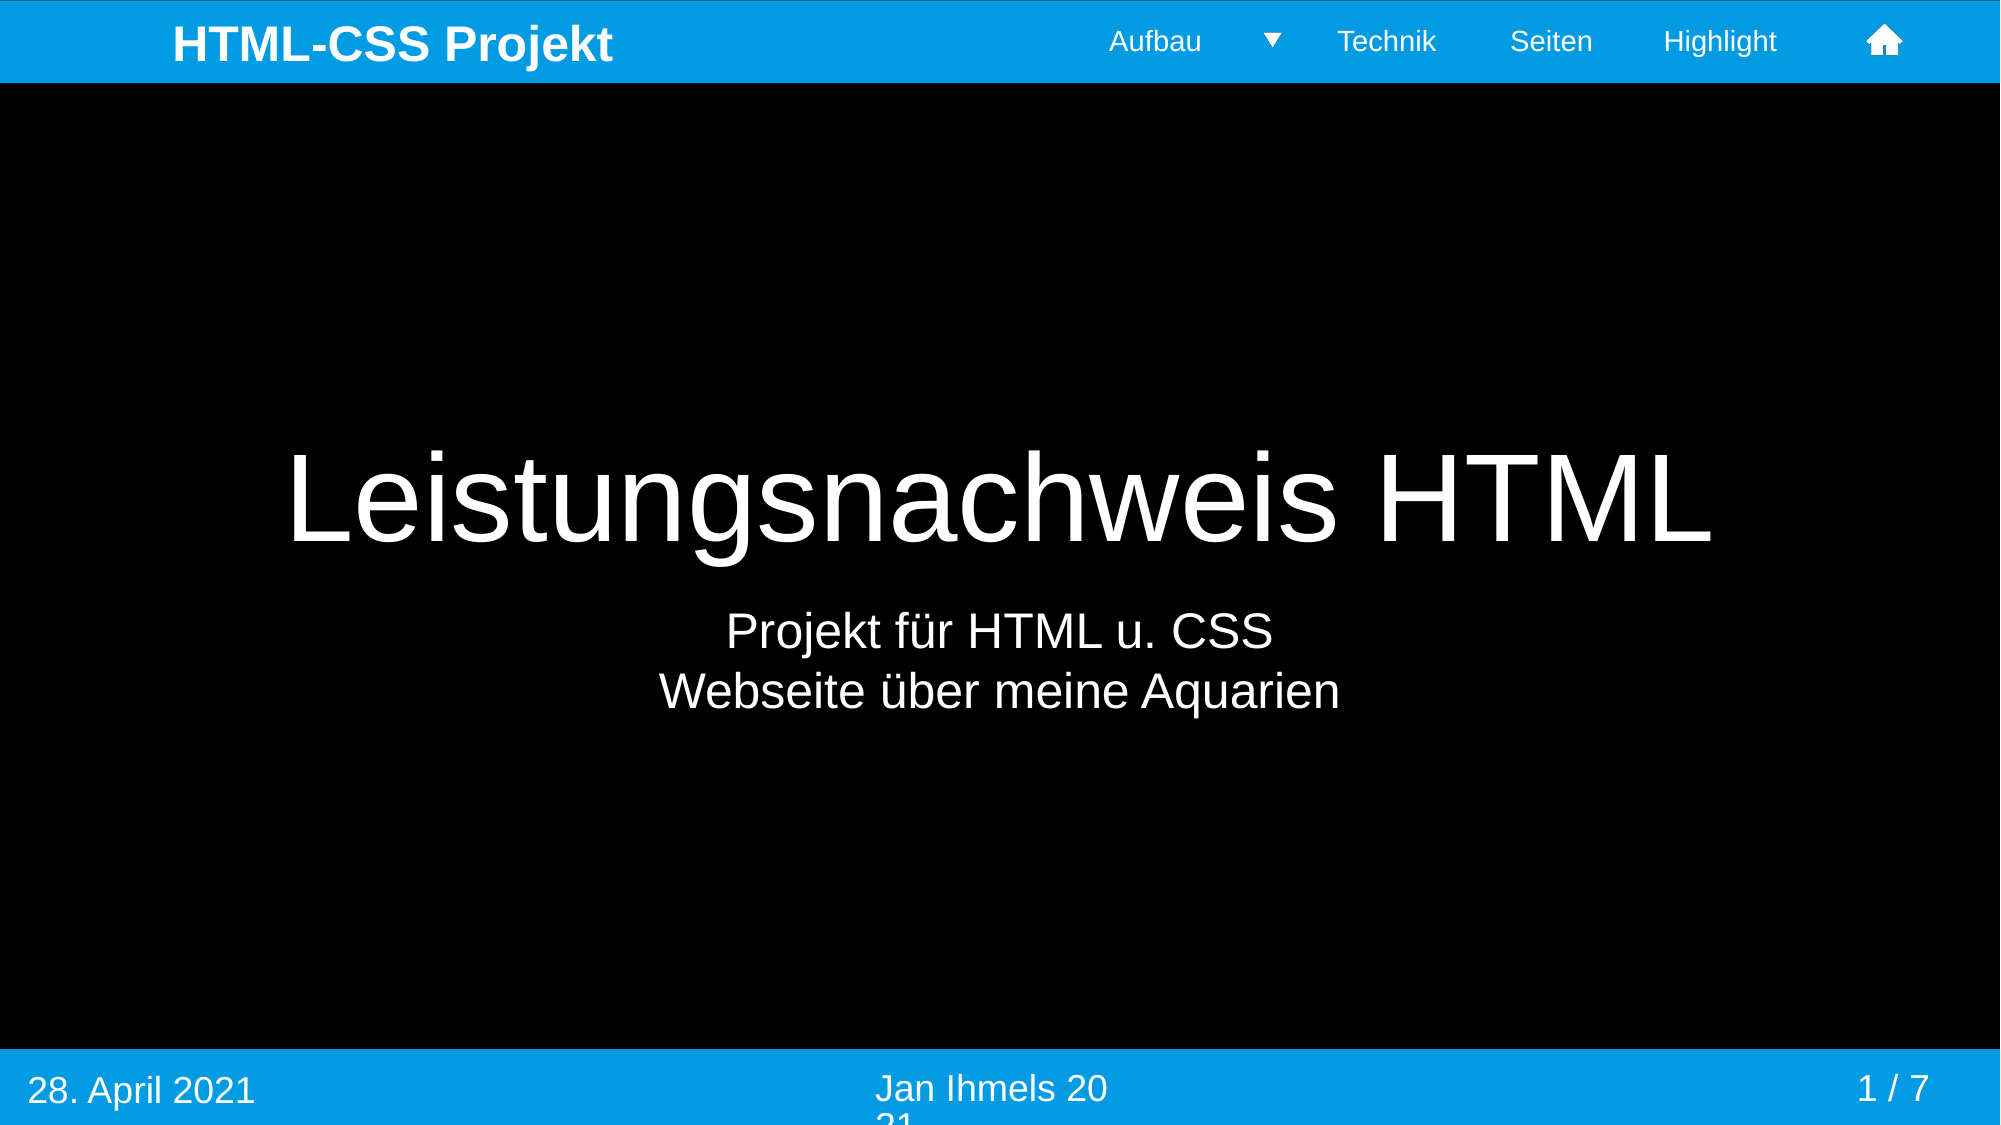

# Leistungsnachweis HTML
Projekt für HTML u. CSS
Webseite über meine Aquarien
Jan Ihmels 2021
1 / 7
28. April 2021